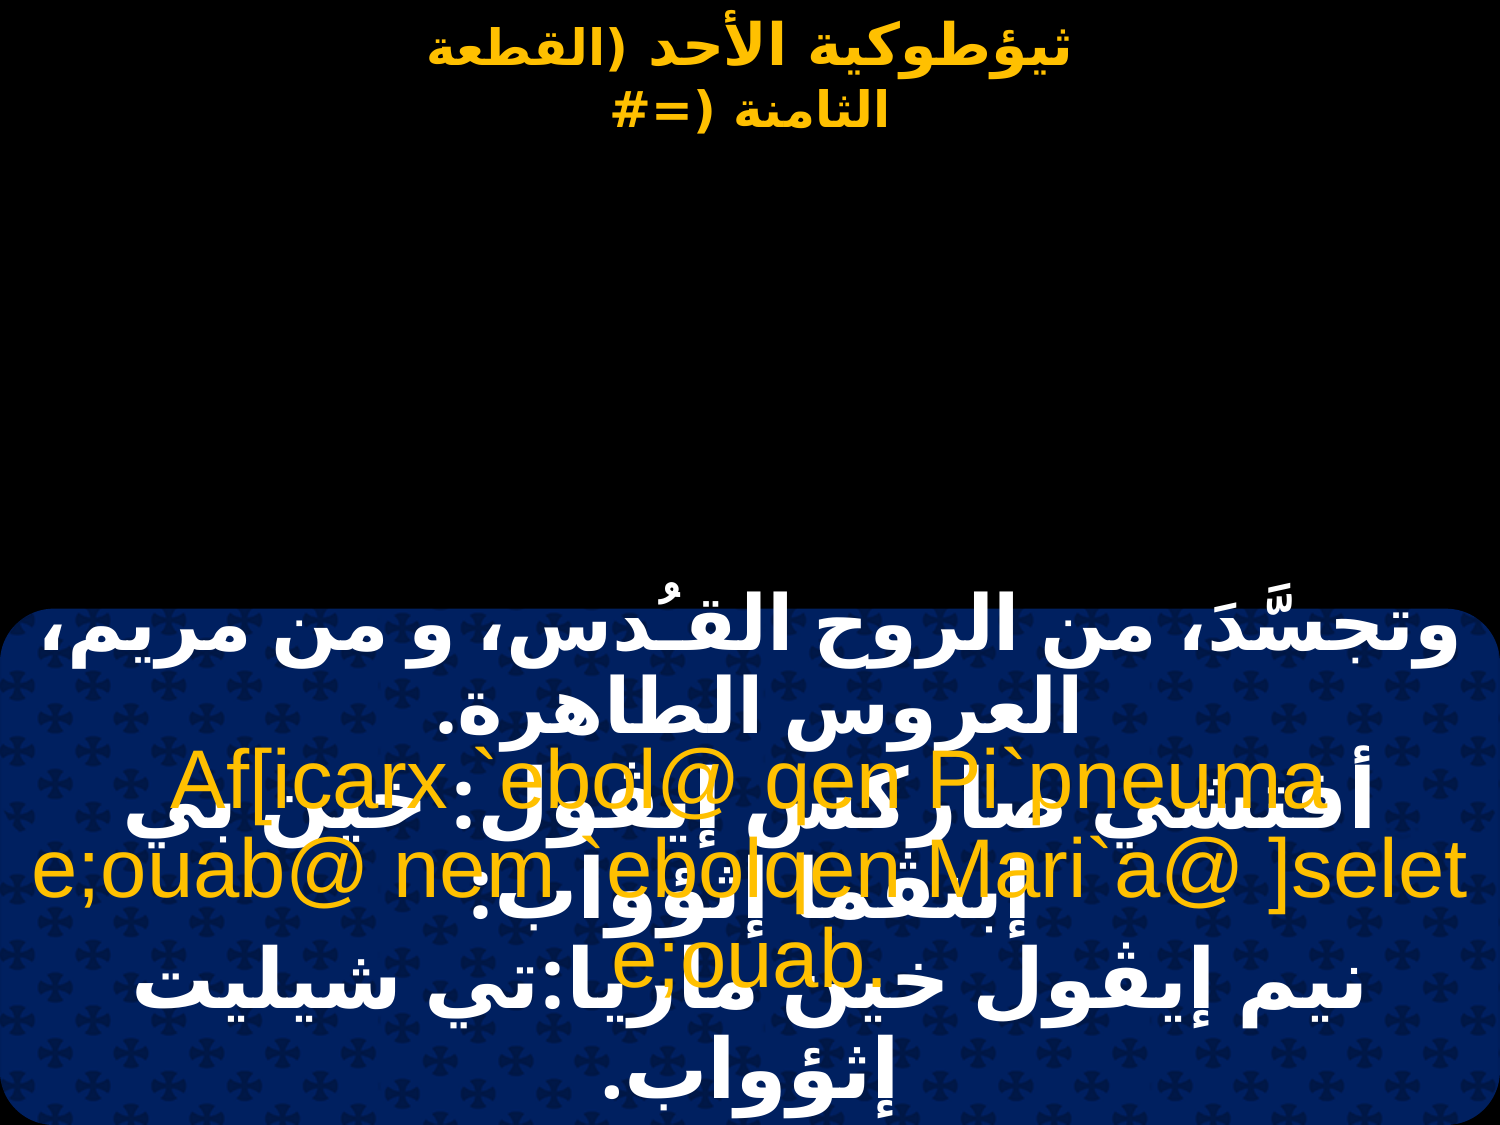

وتجسَّدَ، من الروح القـُدس، و من مريم، العروس الطاهرة.
Af[icarx `ebol@ qen Pi`pneuma e;ouab@ nem `ebolqen Mari`a@ ]selet e;ouab.
أفتشي صاركس إيڤول: خين بي إبنڤما إثؤواب:
نيم إيڤول خين ماريا:تي شيليت إثؤواب.